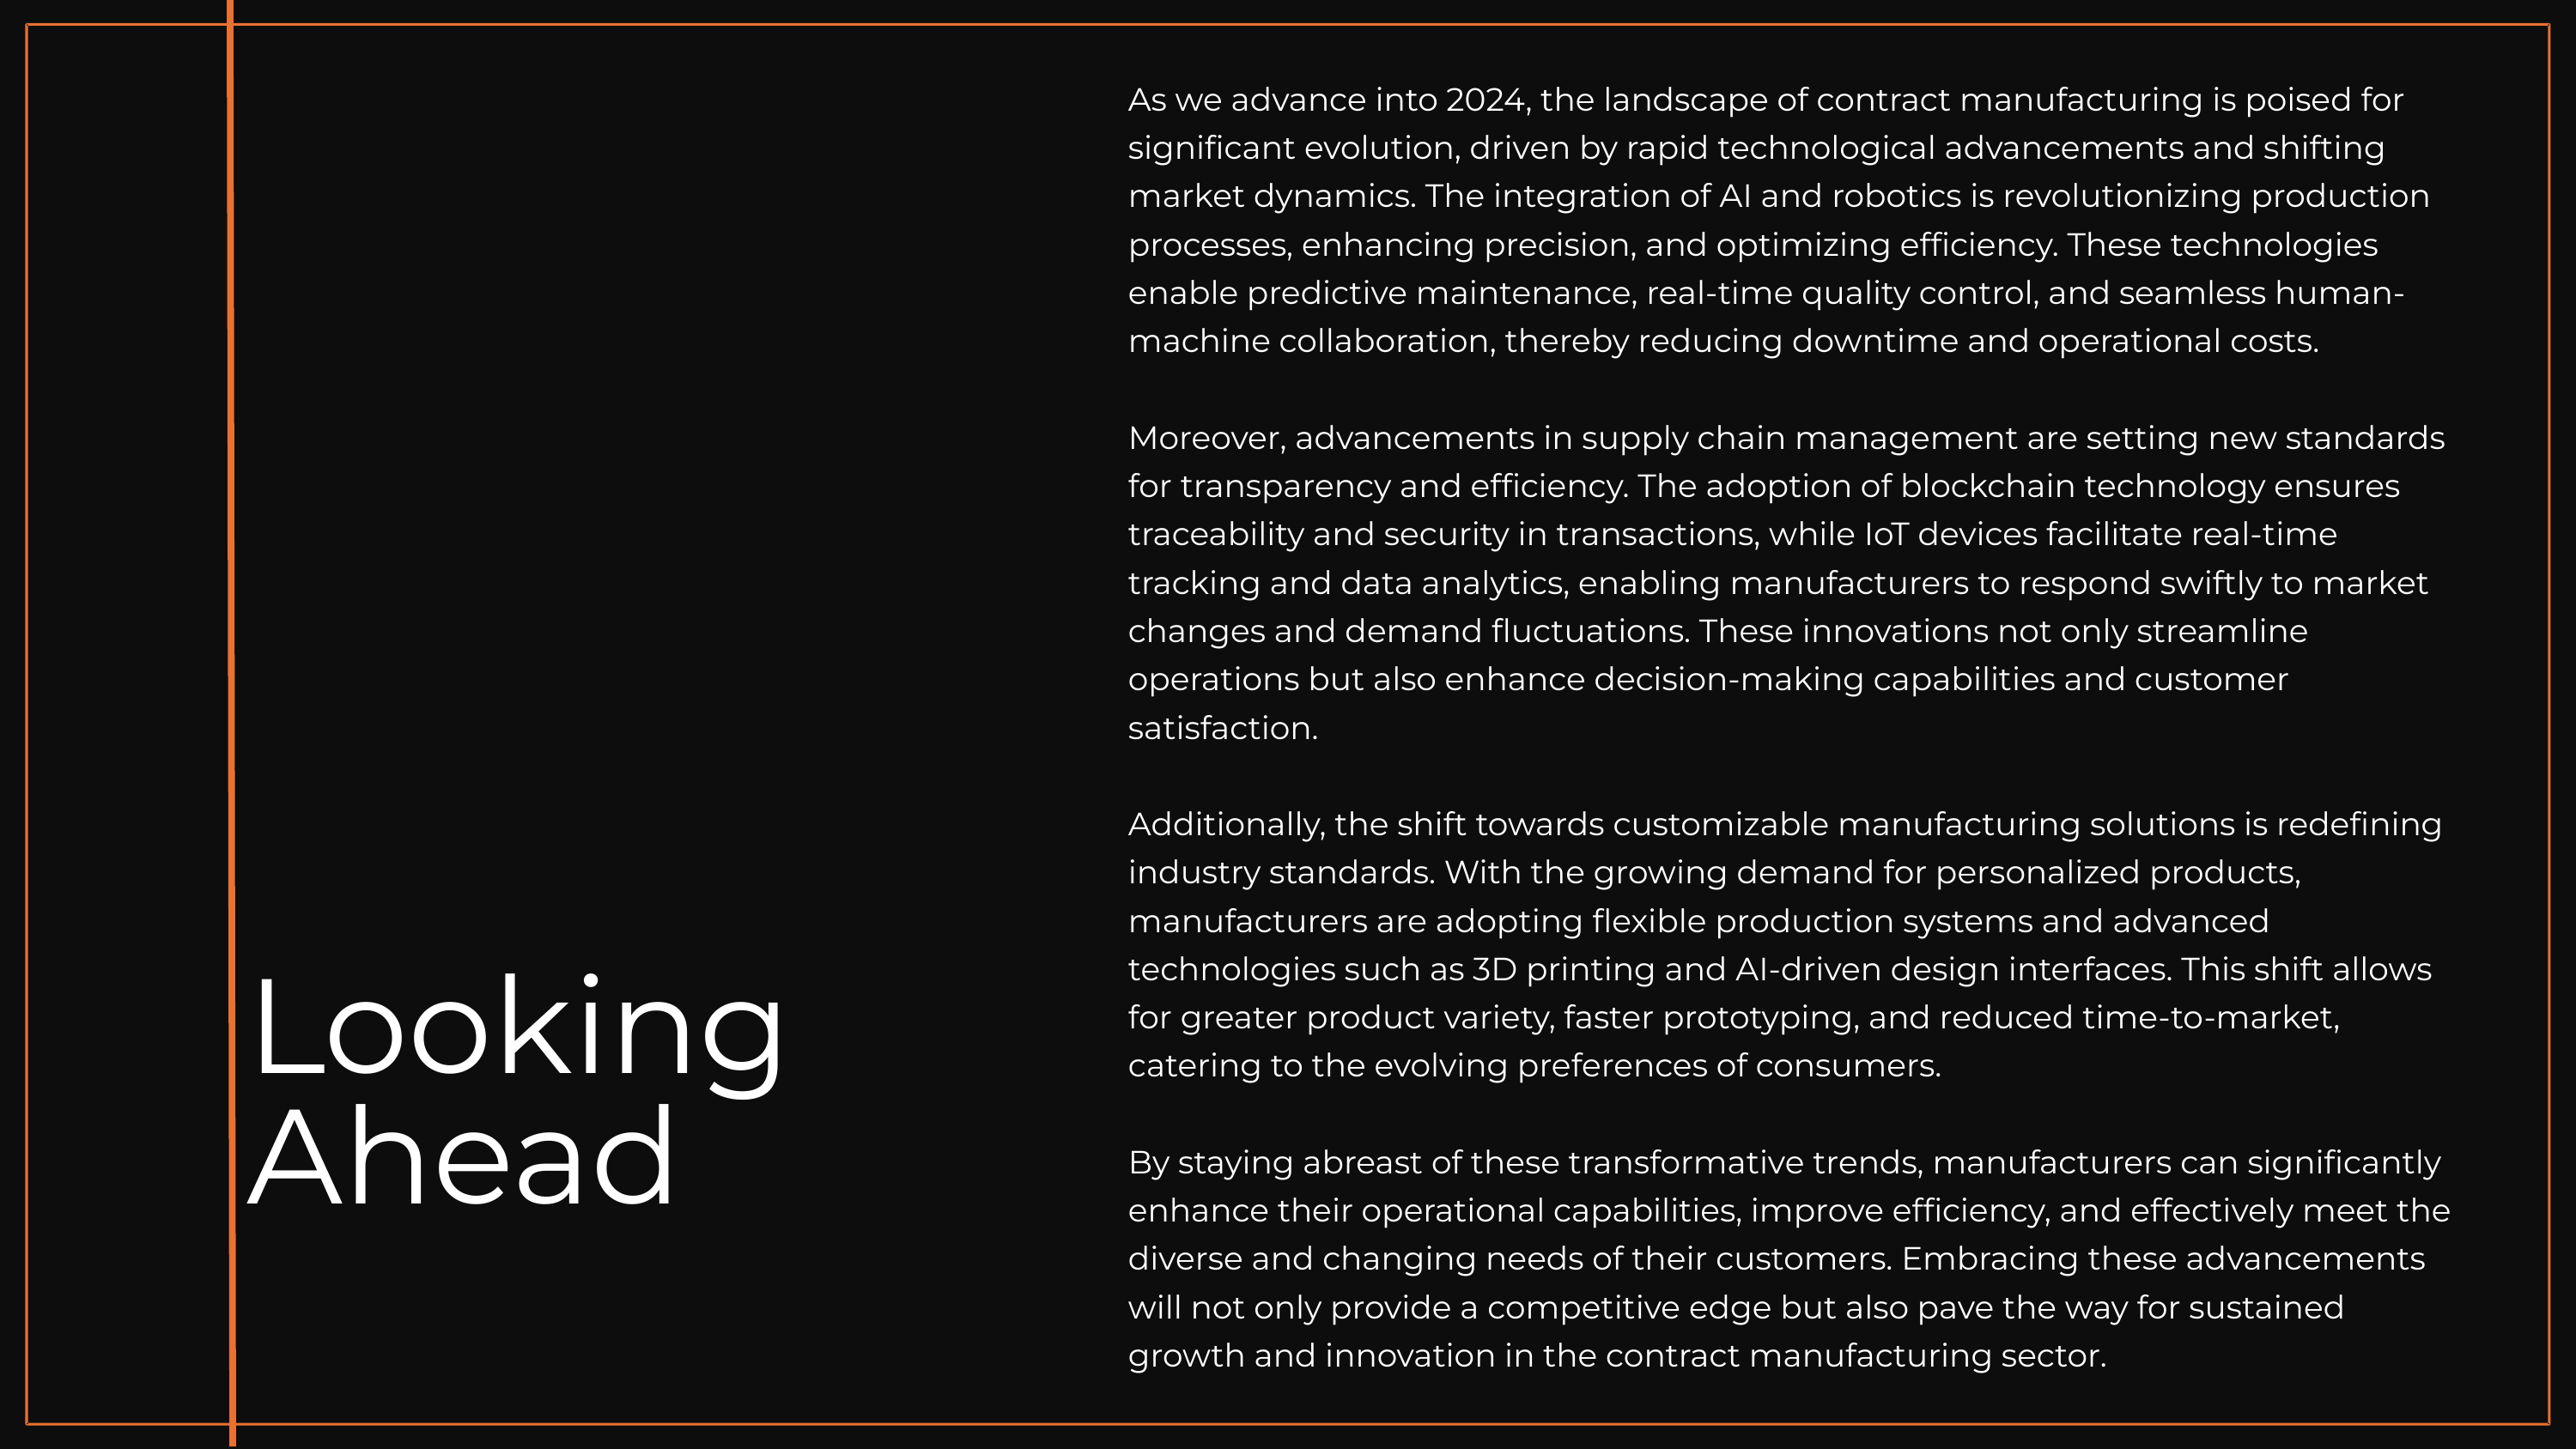

As we advance into 2024, the landscape of contract manufacturing is poised for significant evolution, driven by rapid technological advancements and shifting market dynamics. The integration of AI and robotics is revolutionizing production processes, enhancing precision, and optimizing efficiency. These technologies enable predictive maintenance, real-time quality control, and seamless human-machine collaboration, thereby reducing downtime and operational costs.

Moreover, advancements in supply chain management are setting new standards for transparency and efficiency. The adoption of blockchain technology ensures traceability and security in transactions, while IoT devices facilitate real-time tracking and data analytics, enabling manufacturers to respond swiftly to market changes and demand fluctuations. These innovations not only streamline operations but also enhance decision-making capabilities and customer satisfaction.

Additionally, the shift towards customizable manufacturing solutions is redefining industry standards. With the growing demand for personalized products, manufacturers are adopting flexible production systems and advanced technologies such as 3D printing and AI-driven design interfaces. This shift allows for greater product variety, faster prototyping, and reduced time-to-market, catering to the evolving preferences of consumers.

By staying abreast of these transformative trends, manufacturers can significantly enhance their operational capabilities, improve efficiency, and effectively meet the diverse and changing needs of their customers. Embracing these advancements will not only provide a competitive edge but also pave the way for sustained growth and innovation in the contract manufacturing sector.
Looking Ahead